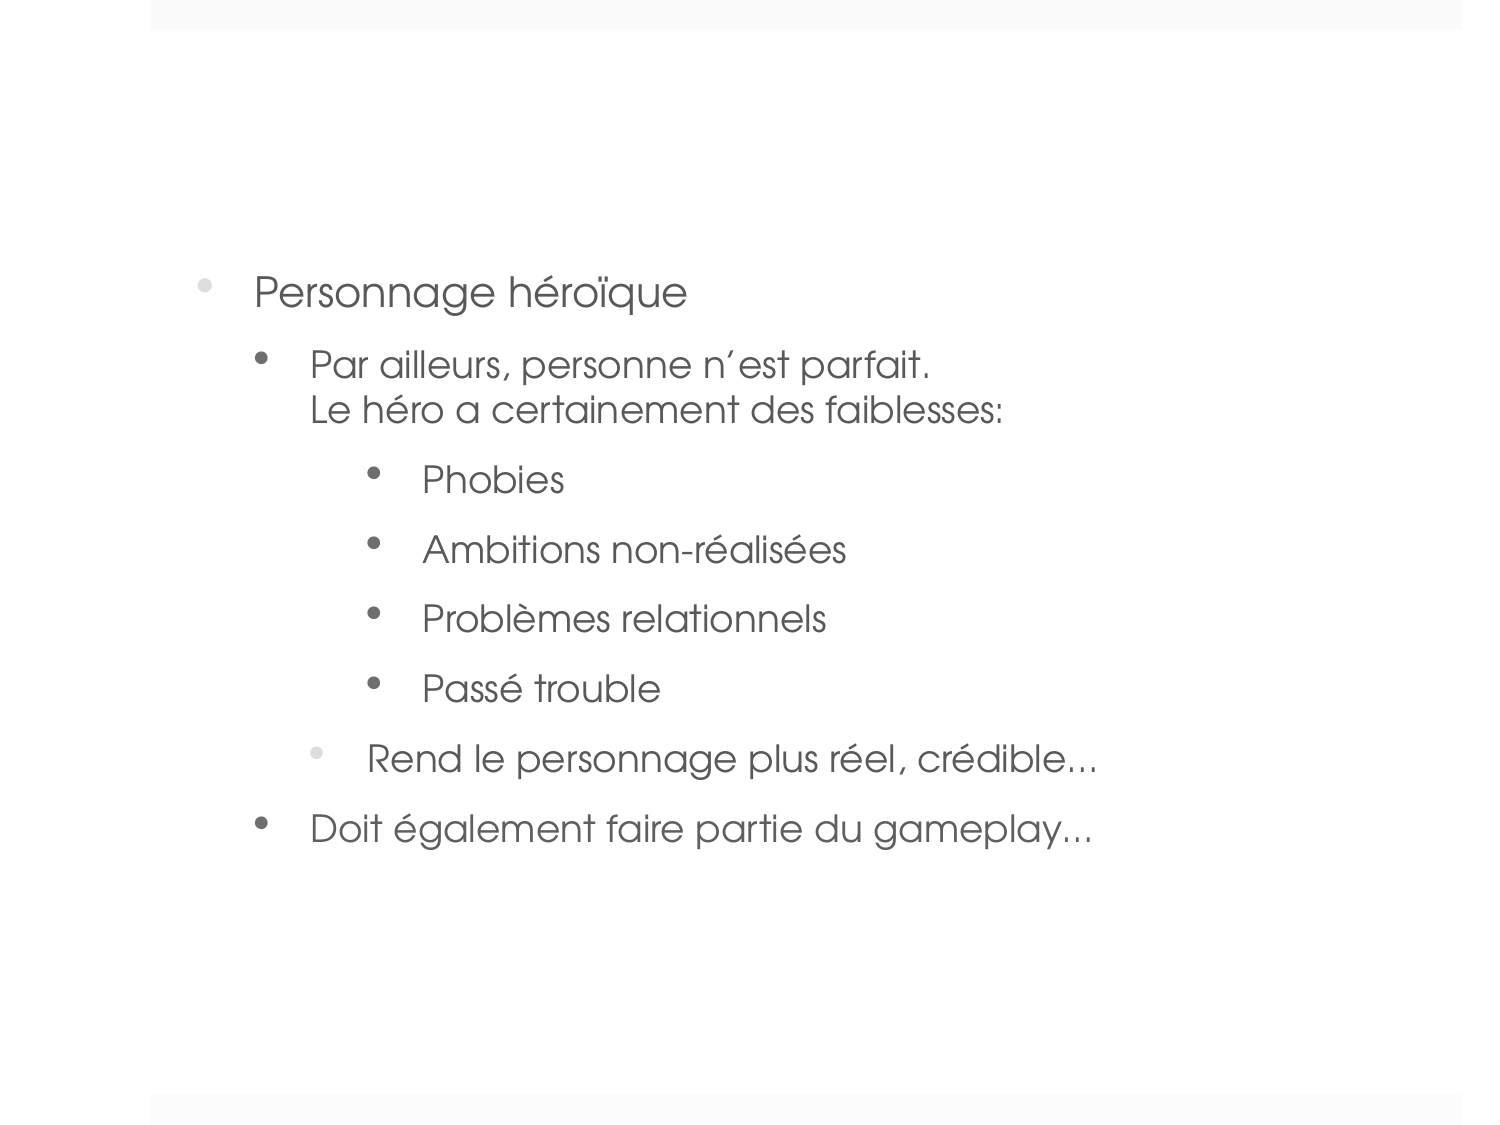

Personnage héroïque
Par ailleurs, personne n’est parfait.
Le héro a certainement des faiblesses:
Phobies
Ambitions non-réalisées
Problèmes relationnels
Passé trouble
Rend le personnage plus réel, crédible…
Doit également faire partie du gameplay…